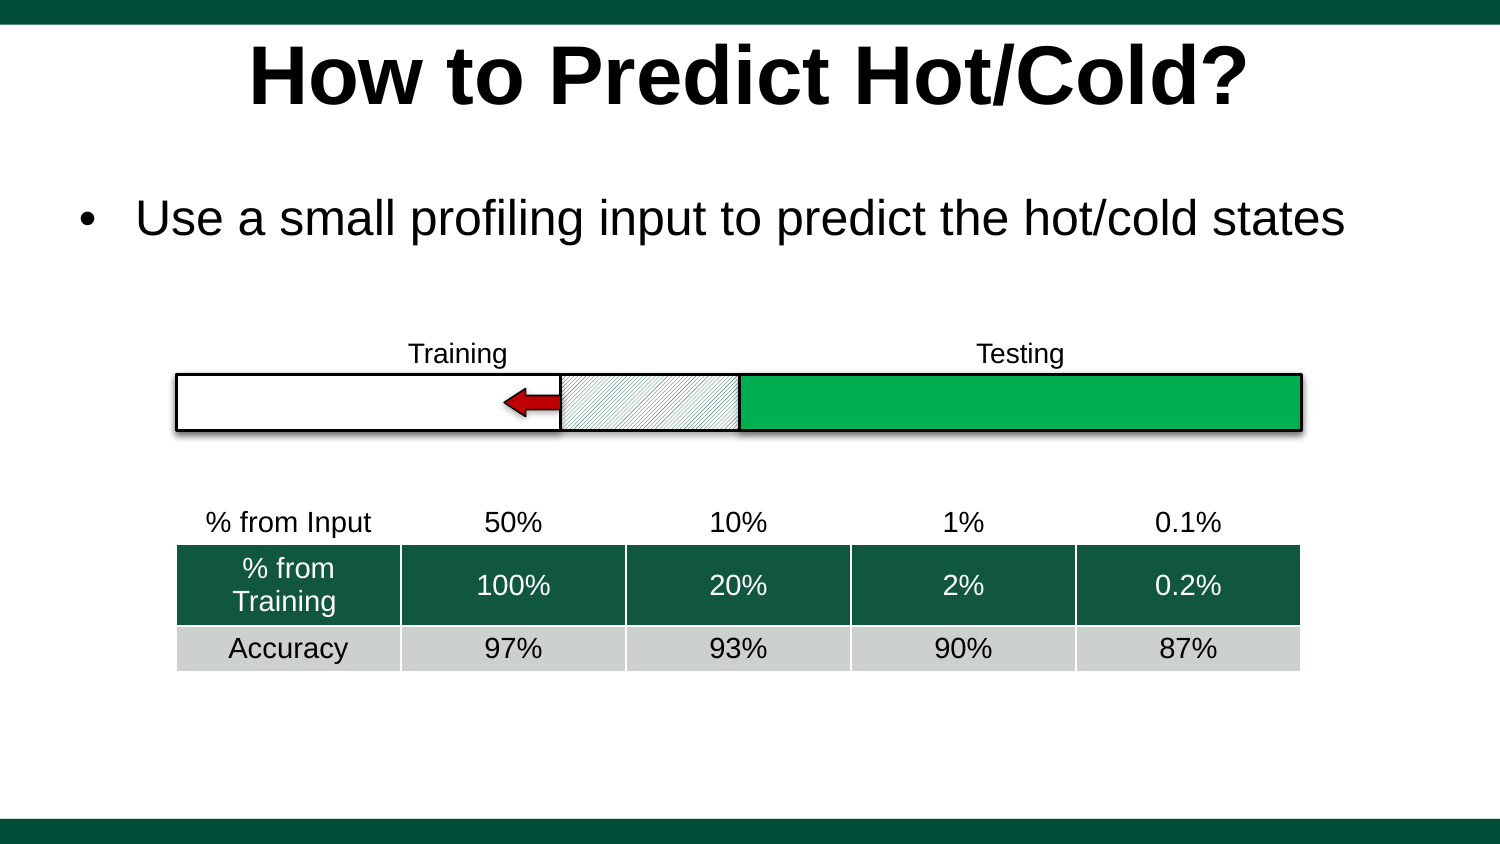

# How to Predict Hot/Cold?
Use a small profiling input to predict the hot/cold states

Training
Testing

| % from Input | 50% | 10% | 1% | 0.1% |
| --- | --- | --- | --- | --- |
| % from Training | 100% | 20% | 2% | 0.2% |
| --- | --- | --- | --- | --- |
| Accuracy | 97% | 93% | 90% | 87% |